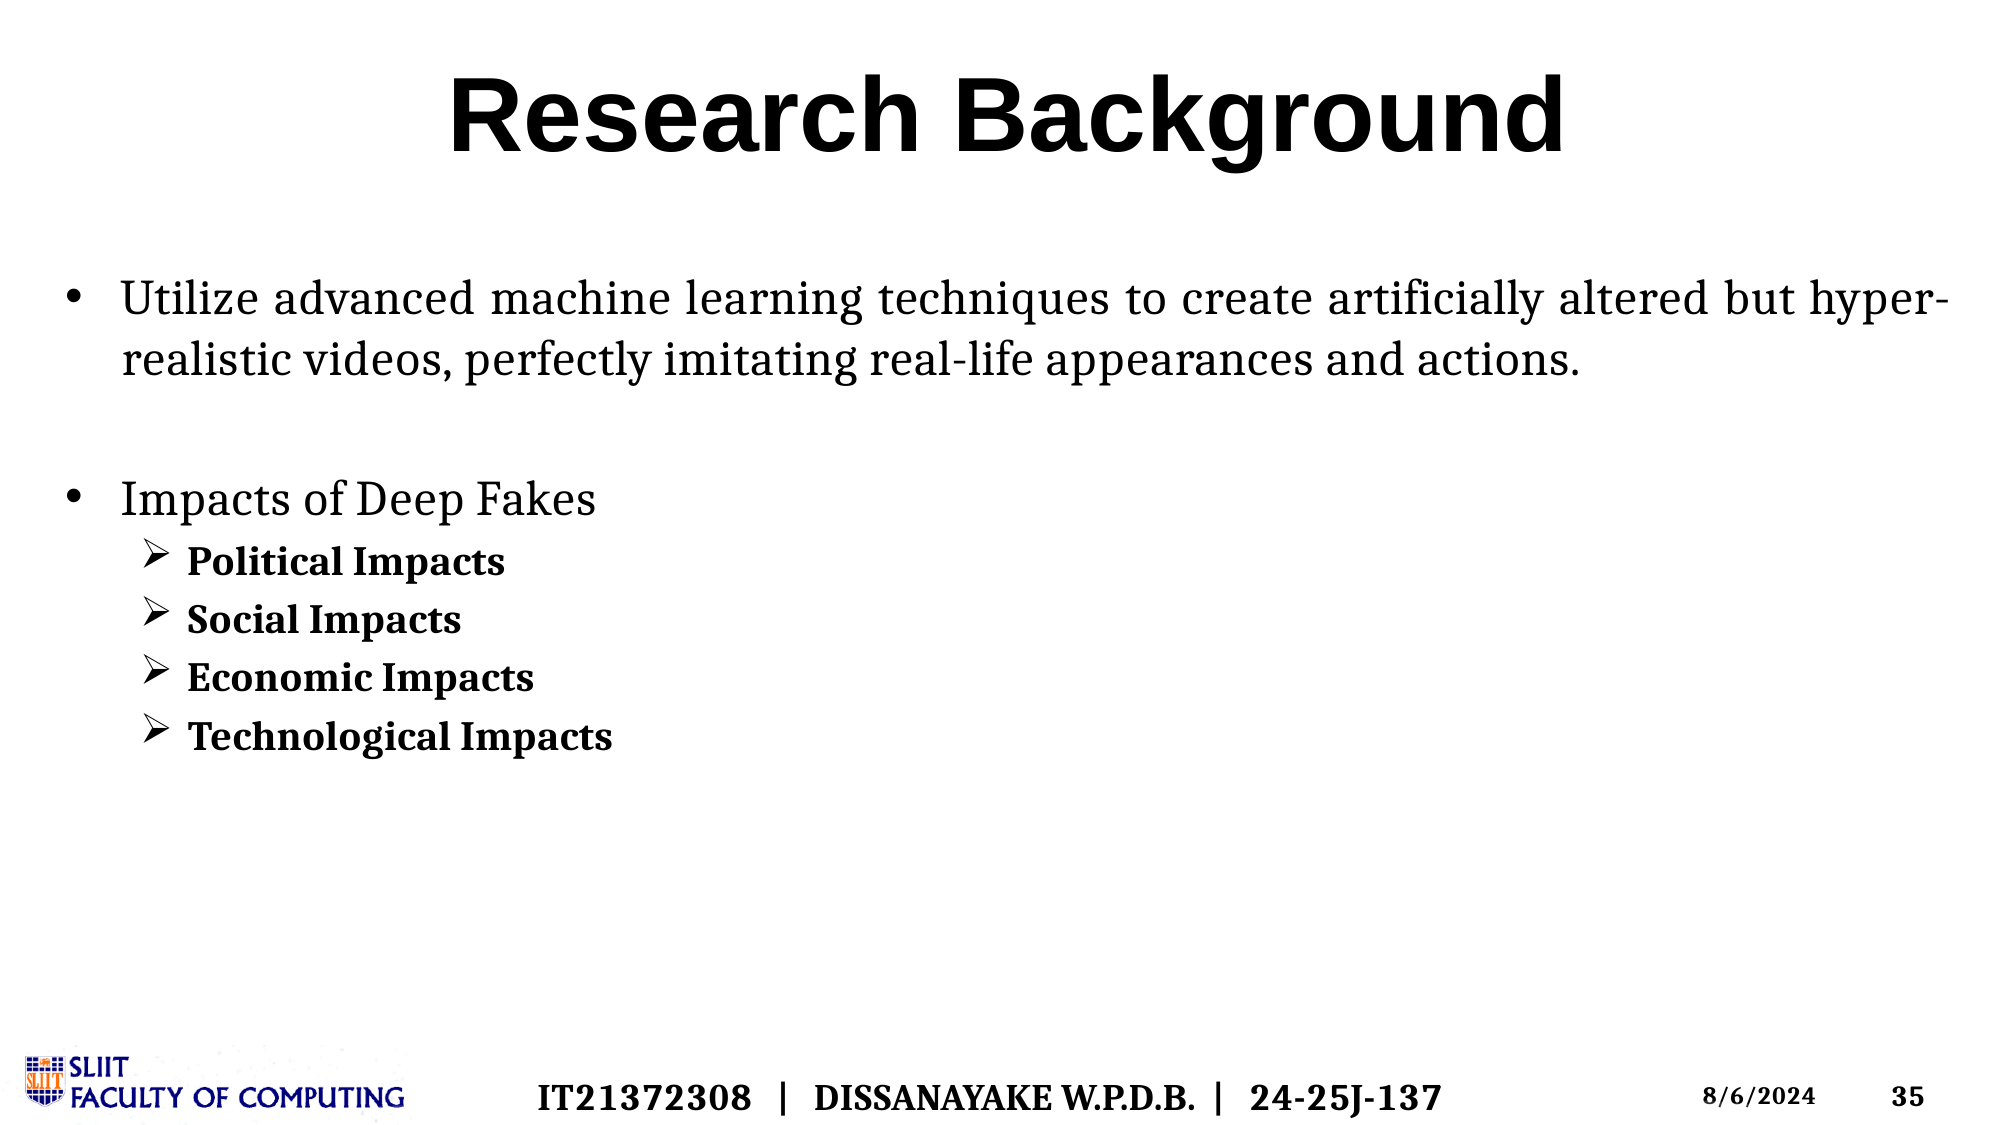

# Research Background

Utilize advanced machine learning techniques to create artificially altered but hyper-realistic videos, perfectly imitating real-life appearances and actions.

Impacts of Deep Fakes
Political Impacts
Social Impacts
Economic Impacts
Technological Impacts
IT21372308   |   DISSANAYAKE W.P.D.B.  |   24-25J-137